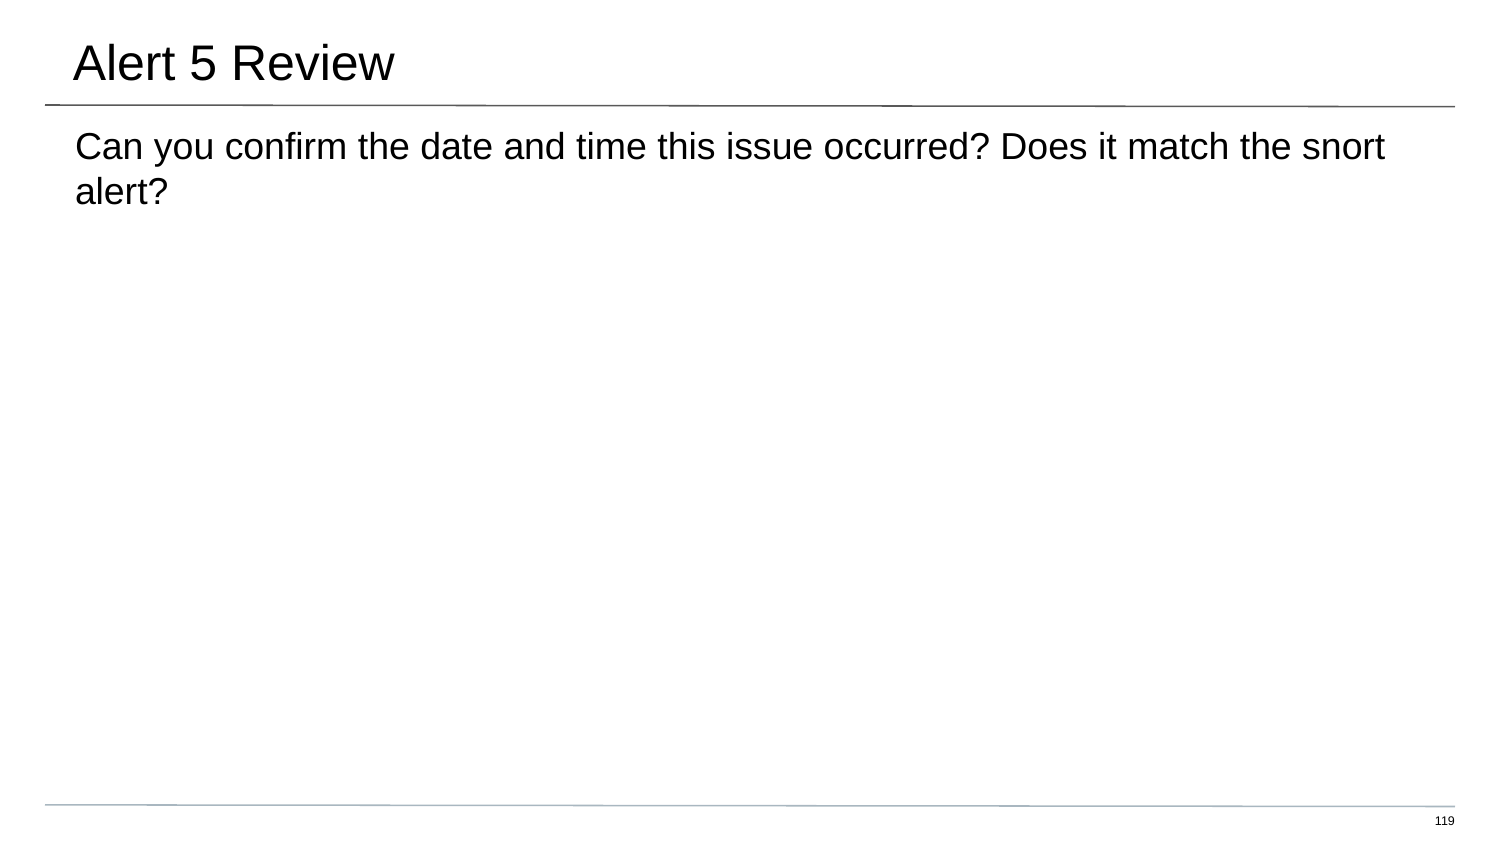

# Alert 5 Review
Can you confirm the date and time this issue occurred? Does it match the snort alert?

119